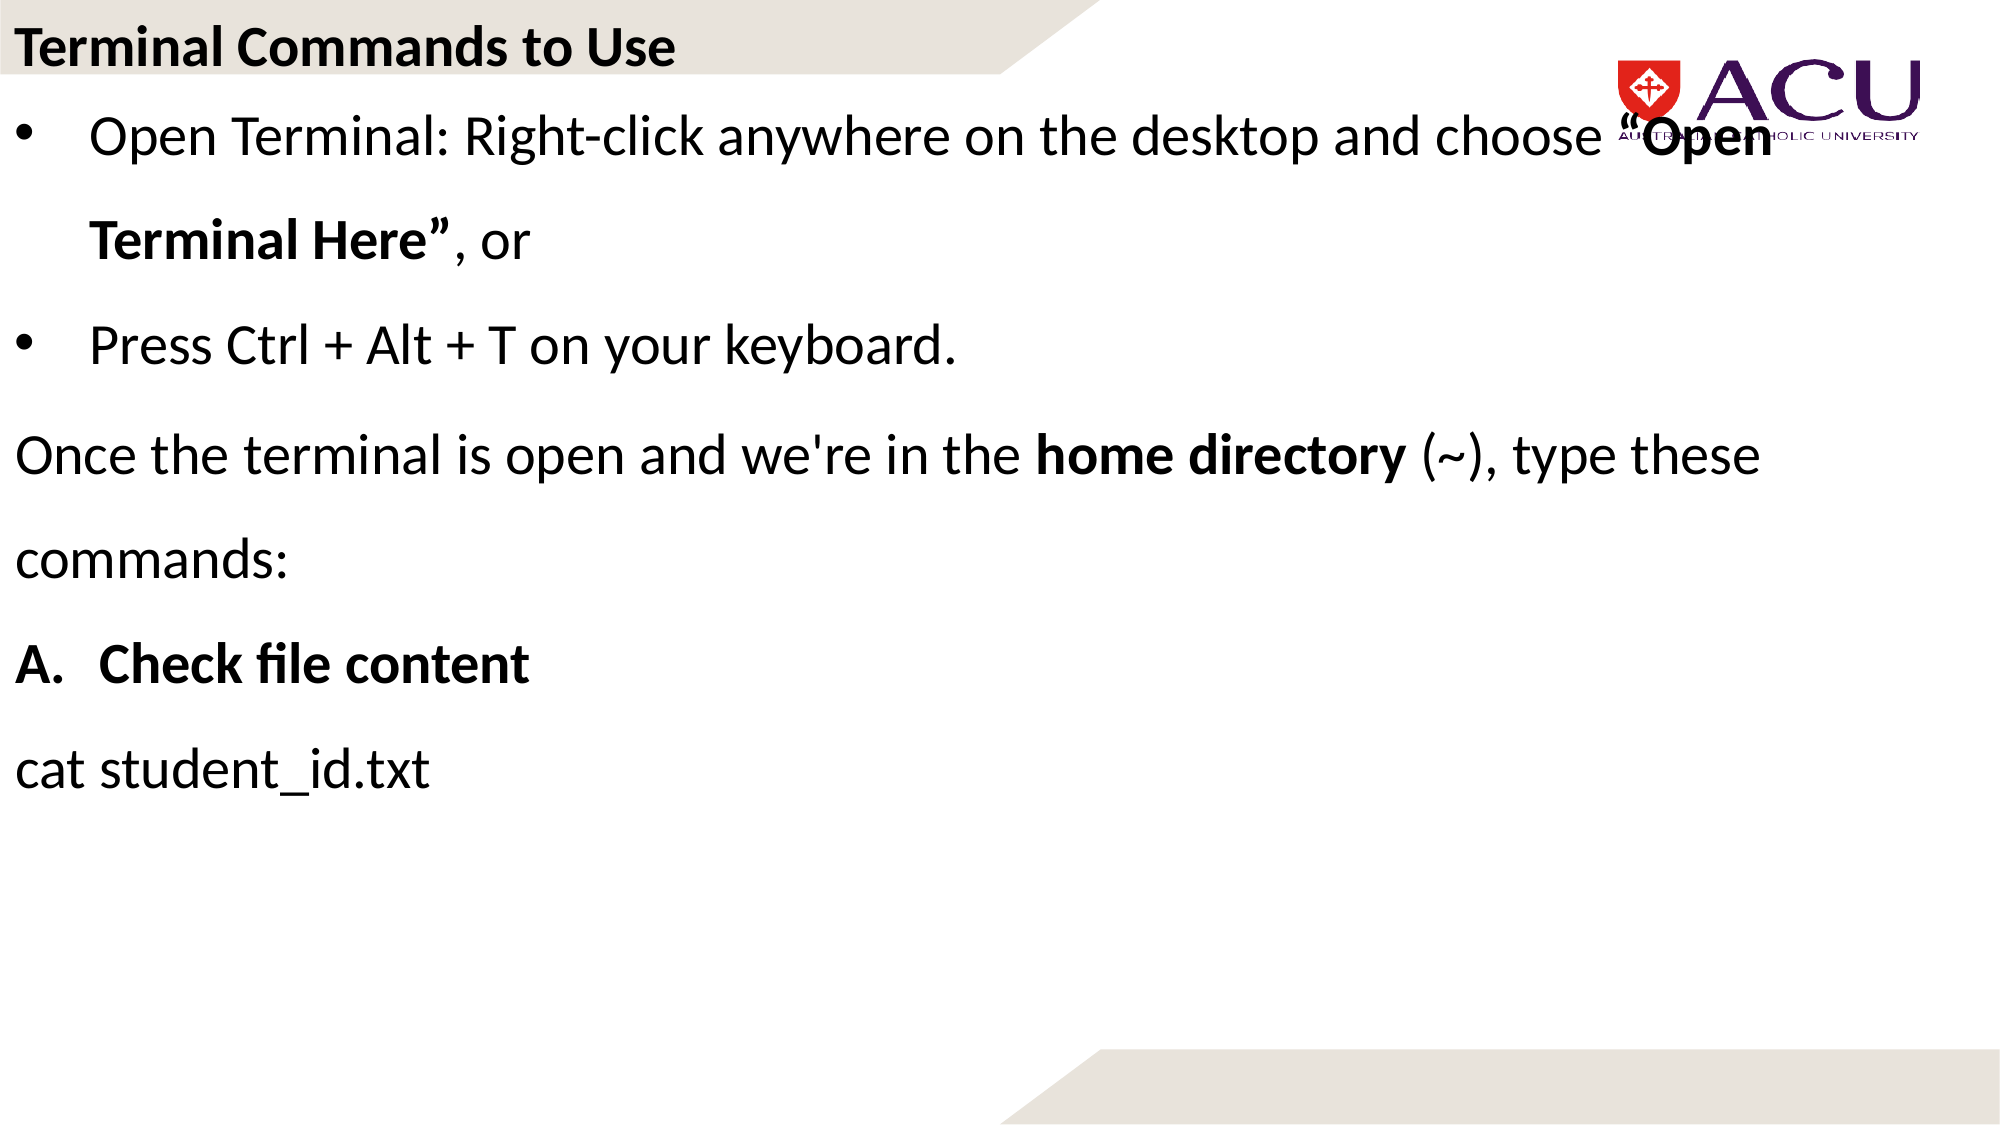

Terminal Commands to Use
Open Terminal: Right-click anywhere on the desktop and choose “Open Terminal Here”, or
Press Ctrl + Alt + T on your keyboard.
Once the terminal is open and we're in the home directory (~), type these commands:
Check file content
cat student_id.txt